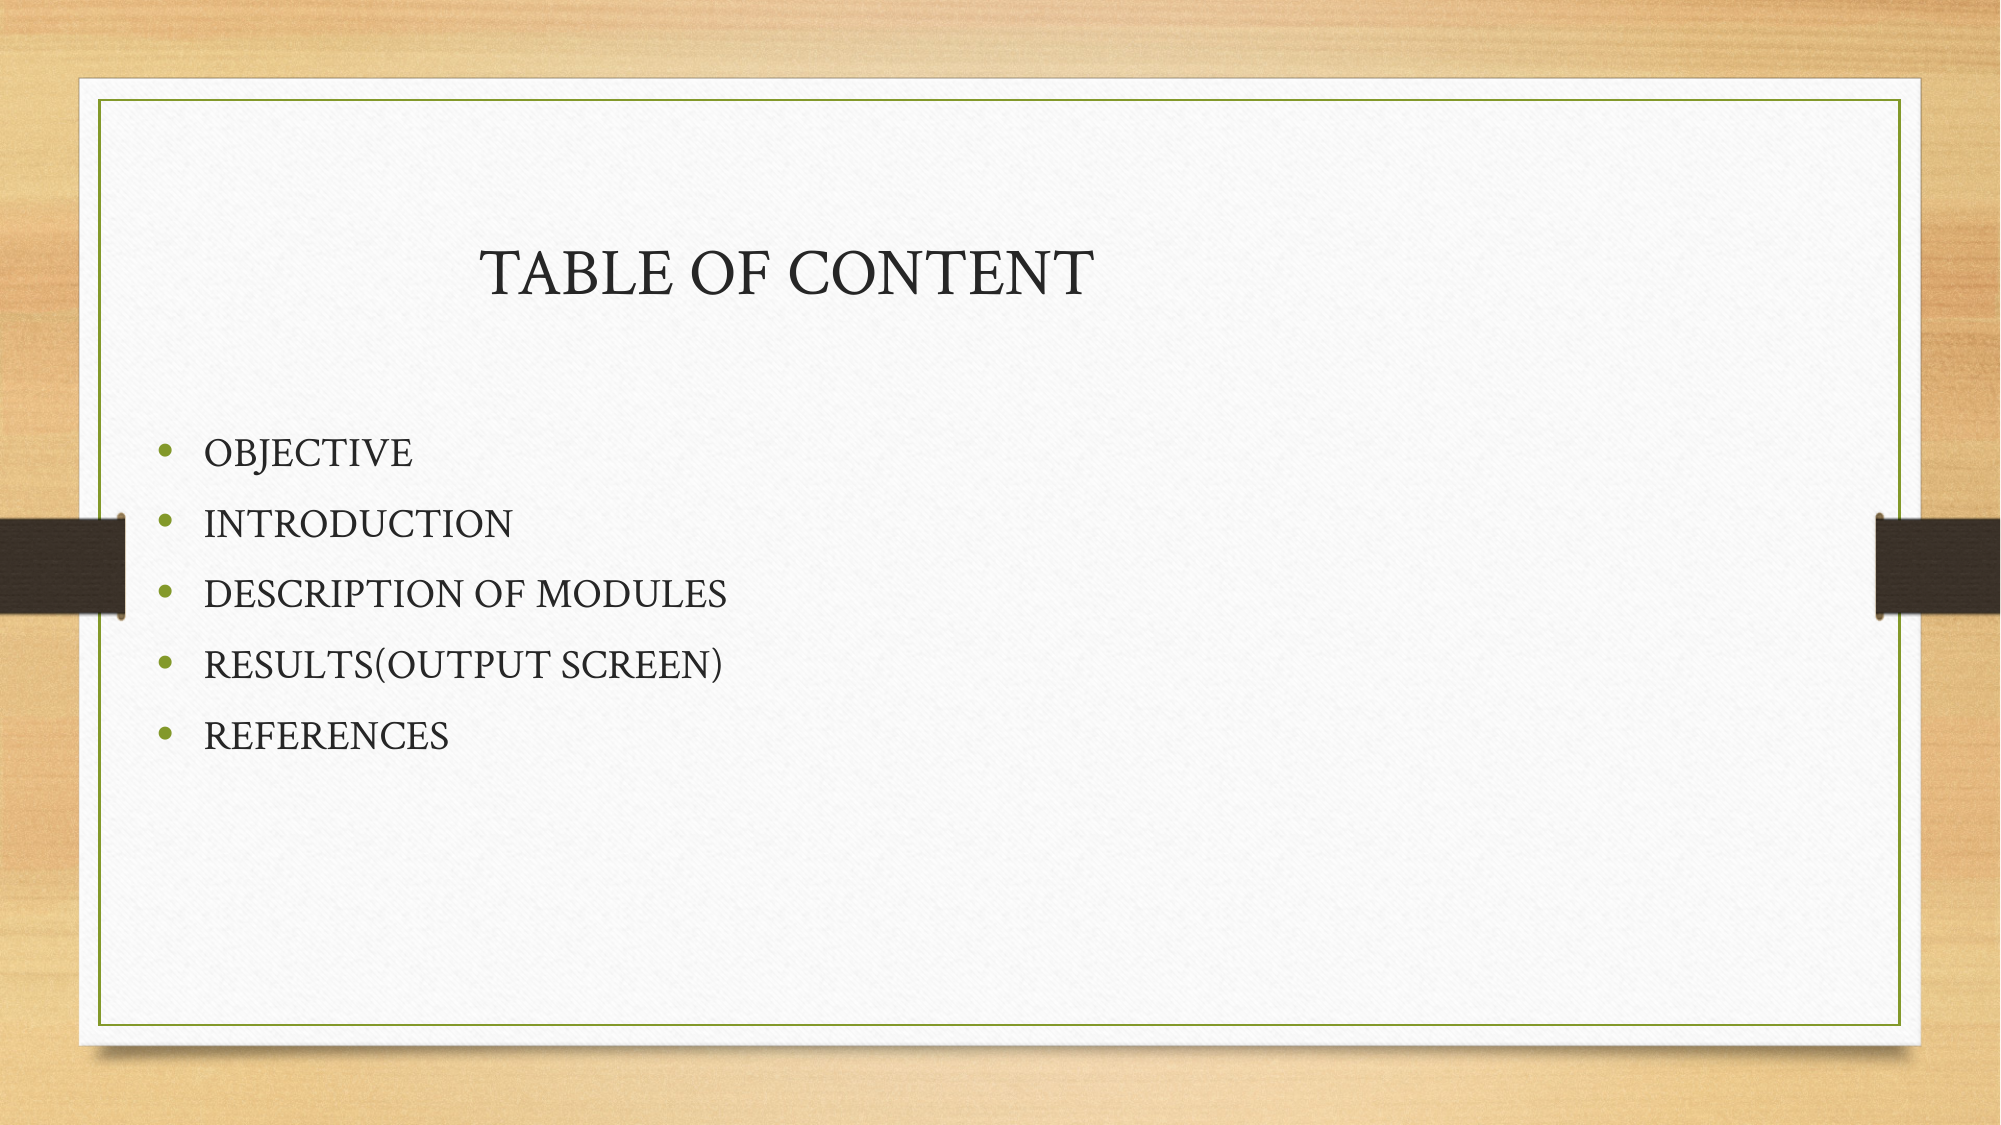

TABLE OF CONTENT
OBJECTIVE
INTRODUCTION
DESCRIPTION OF MODULES
RESULTS(OUTPUT SCREEN)
REFERENCES